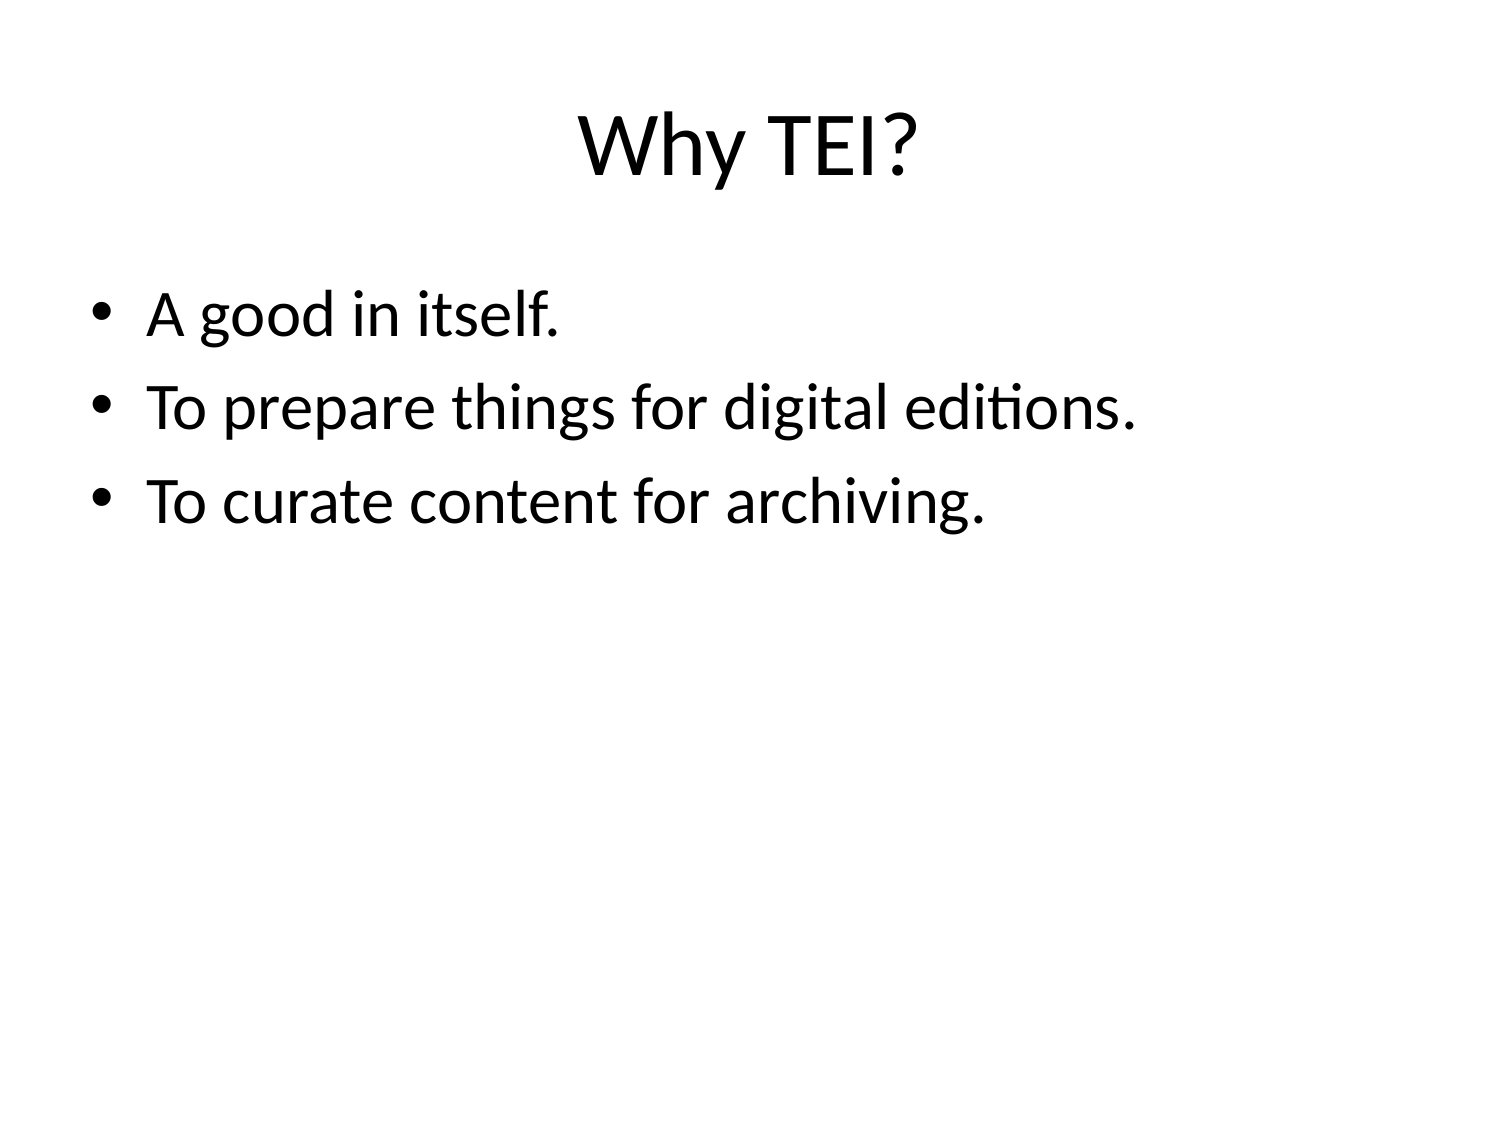

# Why TEI?
A good in itself.
To prepare things for digital editions.
To curate content for archiving.